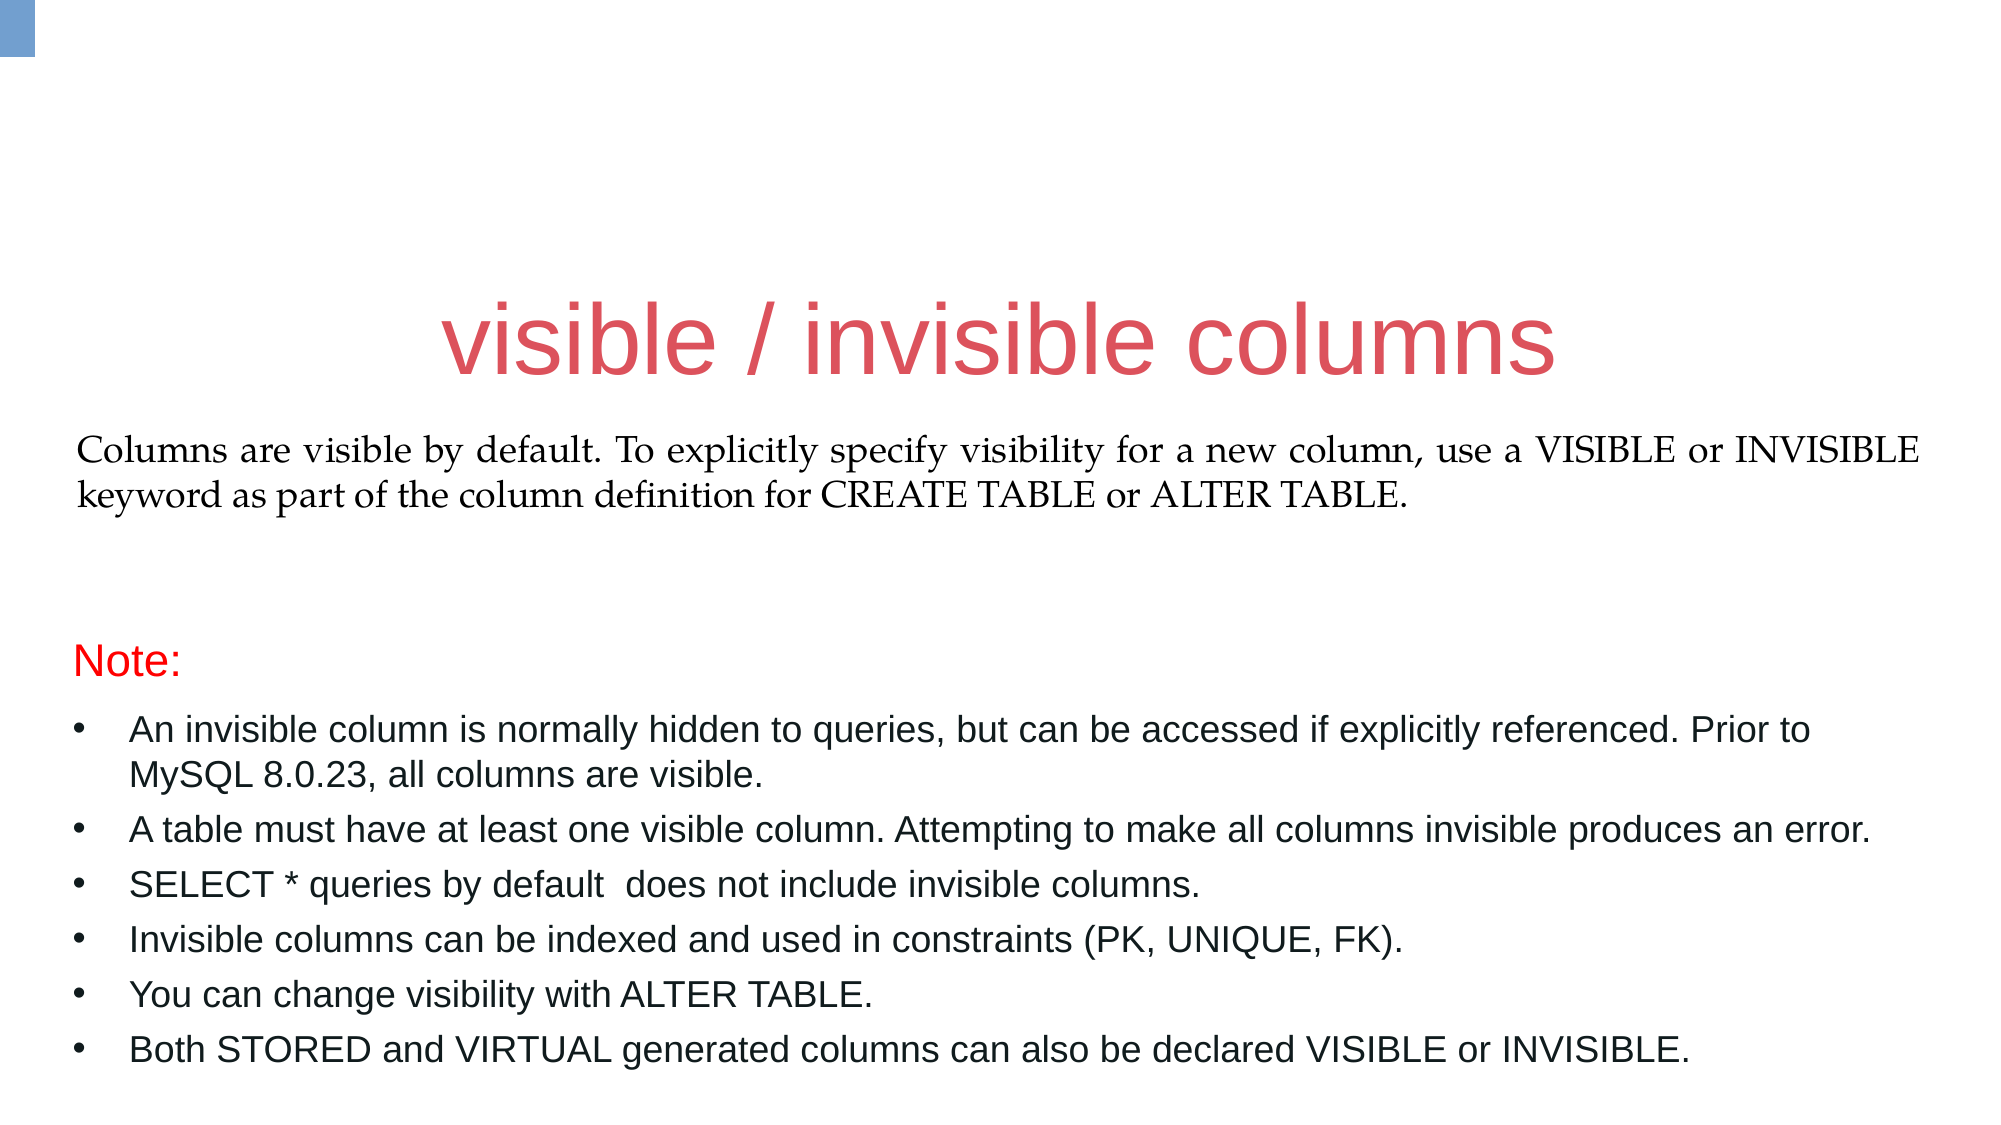

visible / invisible columns
Columns are visible by default. To explicitly specify visibility for a new column, use a VISIBLE or INVISIBLE keyword as part of the column definition for CREATE TABLE or ALTER TABLE.
Note:

An invisible column is normally hidden to queries, but can be accessed if explicitly referenced. Prior to MySQL 8.0.23, all columns are visible.

A table must have at least one visible column. Attempting to make all columns invisible produces an error.

SELECT * queries by default  does not include invisible columns.

Invisible columns can be indexed and used in constraints (PK, UNIQUE, FK).

You can change visibility with ALTER TABLE.

Both STORED and VIRTUAL generated columns can also be declared VISIBLE or INVISIBLE.